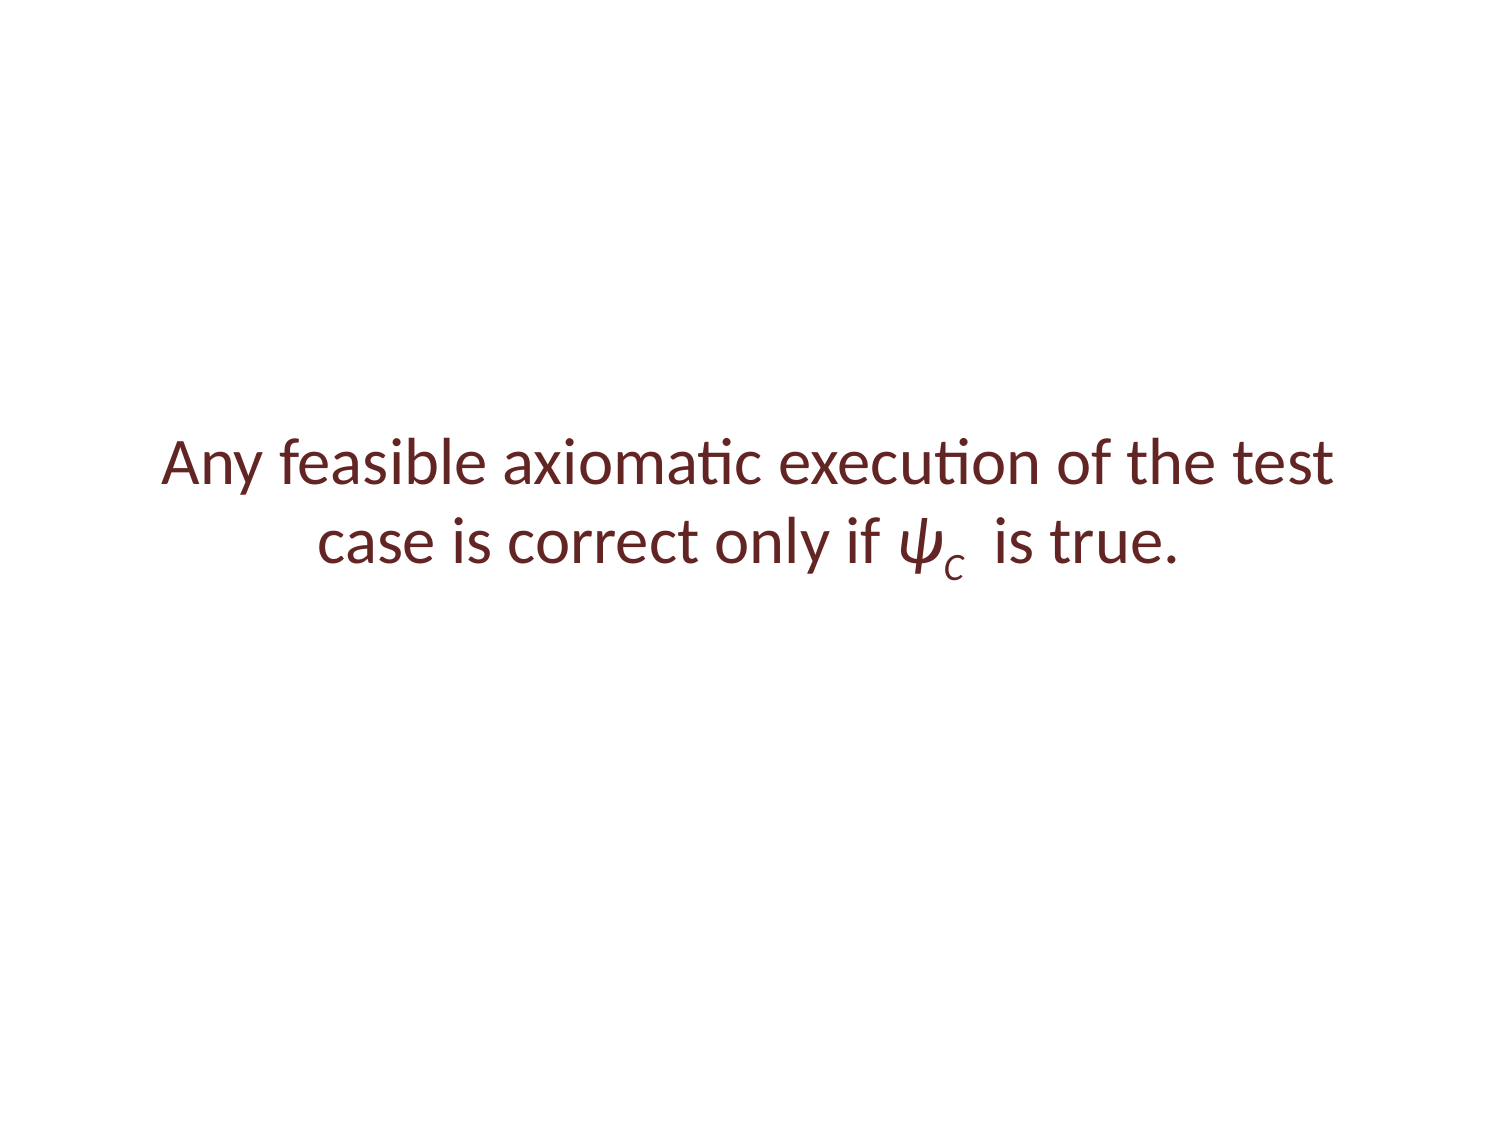

Any feasible axiomatic execution of the test case is correct only if ψC  is true.